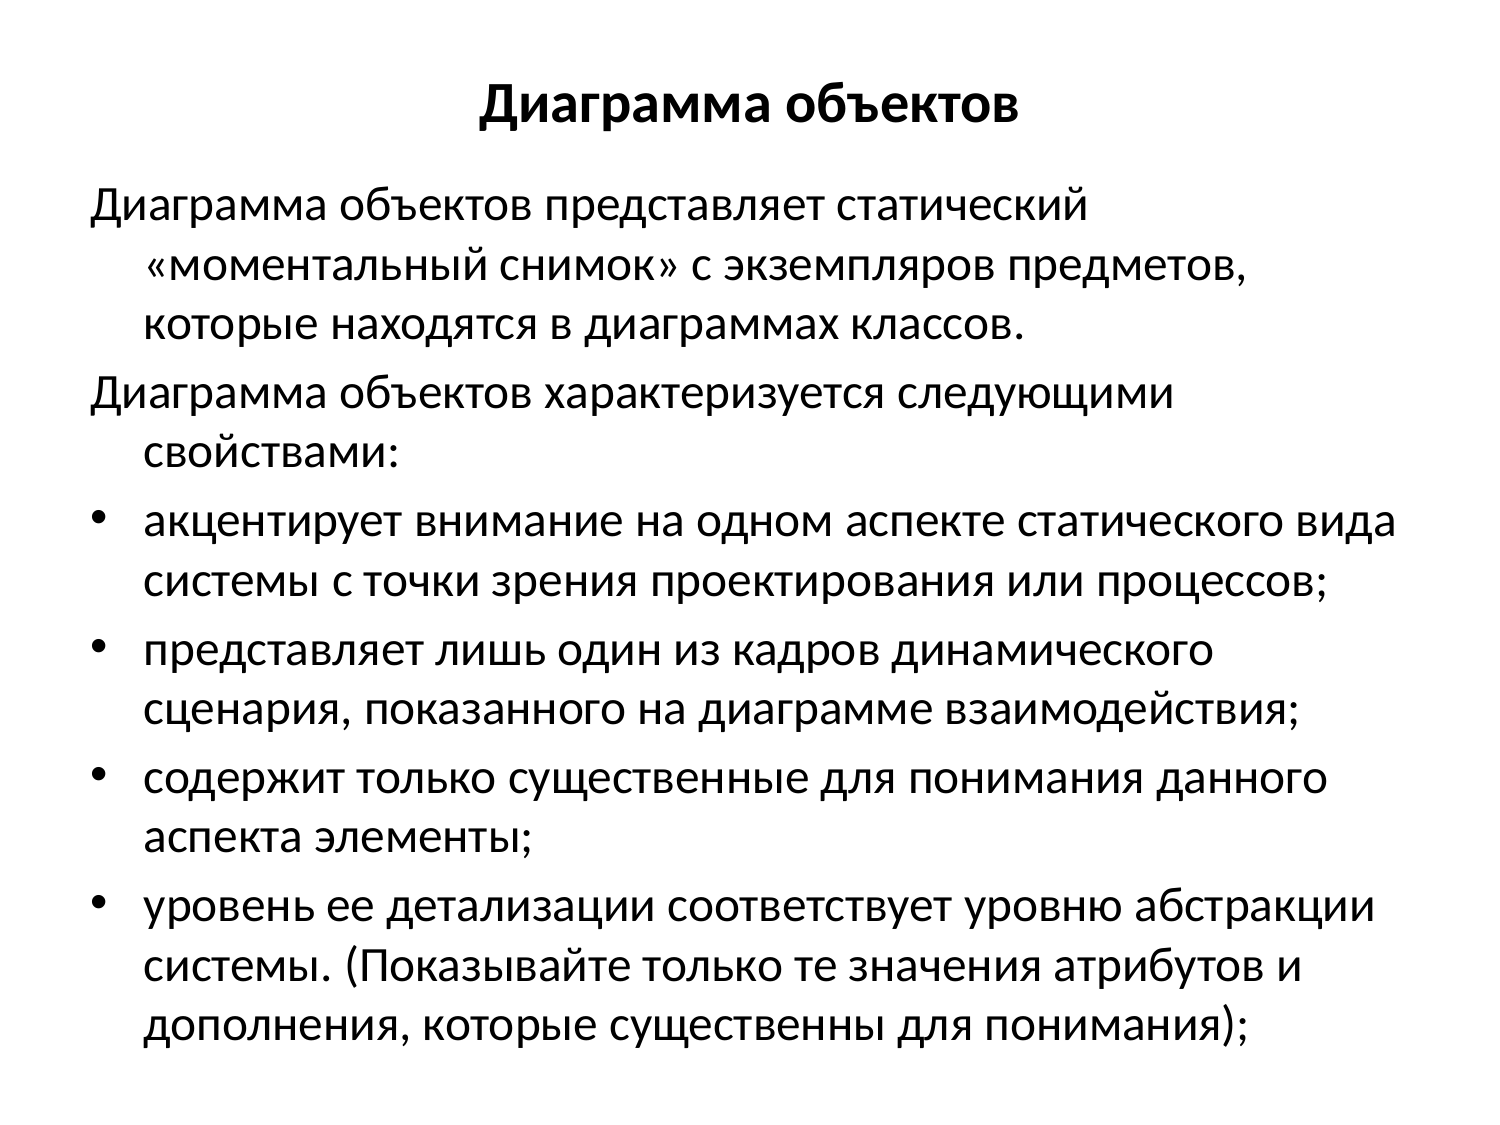

# Диаграмма объектов
Диаграмма объектов представляет статический «моментальный снимок» с экземпляров предметов, которые находятся в диаграммах классов.
Диаграмма объектов характеризуется следующими свойствами:
акцентирует внимание на одном аспекте статического вида системы с точки зрения проектирования или процессов;
представляет лишь один из кадров динамического сценария, показанного на диаграмме взаимодействия;
содержит только существенные для понимания данного аспекта элементы;
уровень ее детализации соответствует уровню абстракции системы. (Показывайте только те значения атрибутов и дополнения, которые существенны для понимания);